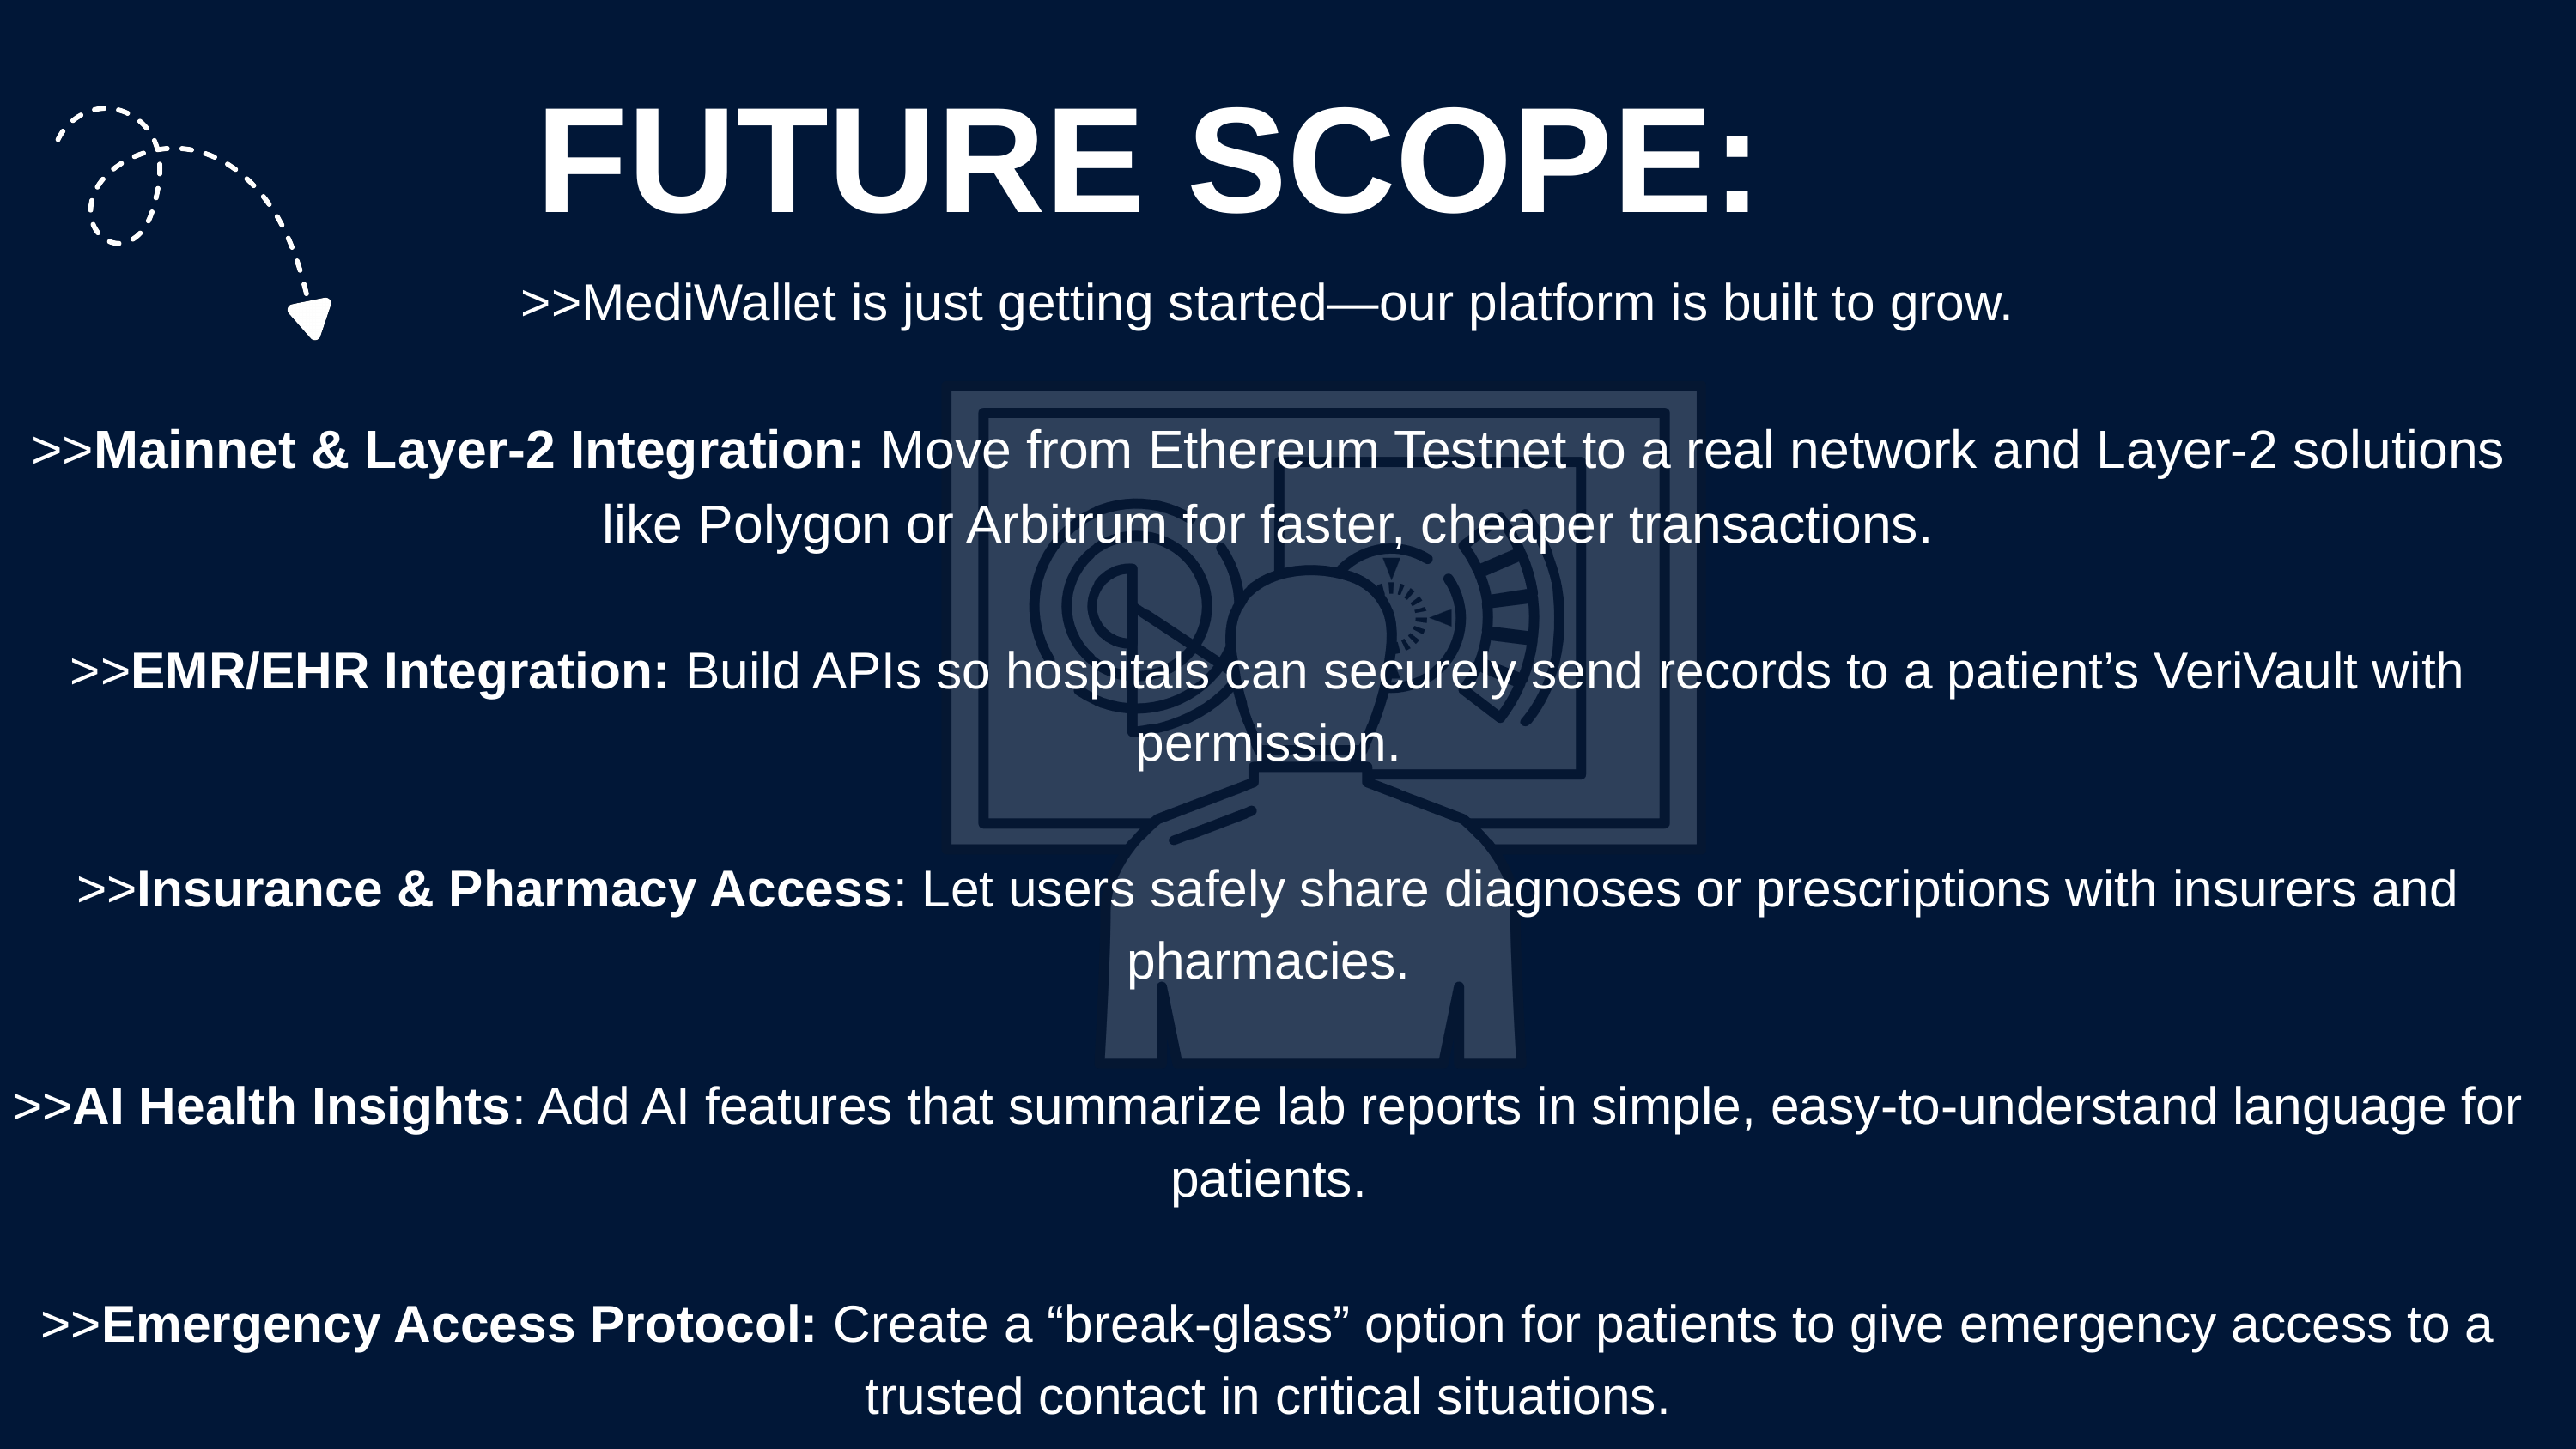

FUTURE SCOPE:

>>MediWallet is just getting started—our platform is built to grow.

>>Mainnet & Layer-2 Integration: Move from Ethereum Testnet to a real network and Layer-2 solutions like Polygon or Arbitrum for faster, cheaper transactions.

>>EMR/EHR Integration: Build APIs so hospitals can securely send records to a patient’s VeriVault with permission.

>>Insurance & Pharmacy Access: Let users safely share diagnoses or prescriptions with insurers and pharmacies.

>>AI Health Insights: Add AI features that summarize lab reports in simple, easy-to-understand language for patients.

>>Emergency Access Protocol: Create a “break-glass” option for patients to give emergency access to a trusted contact in critical situations.